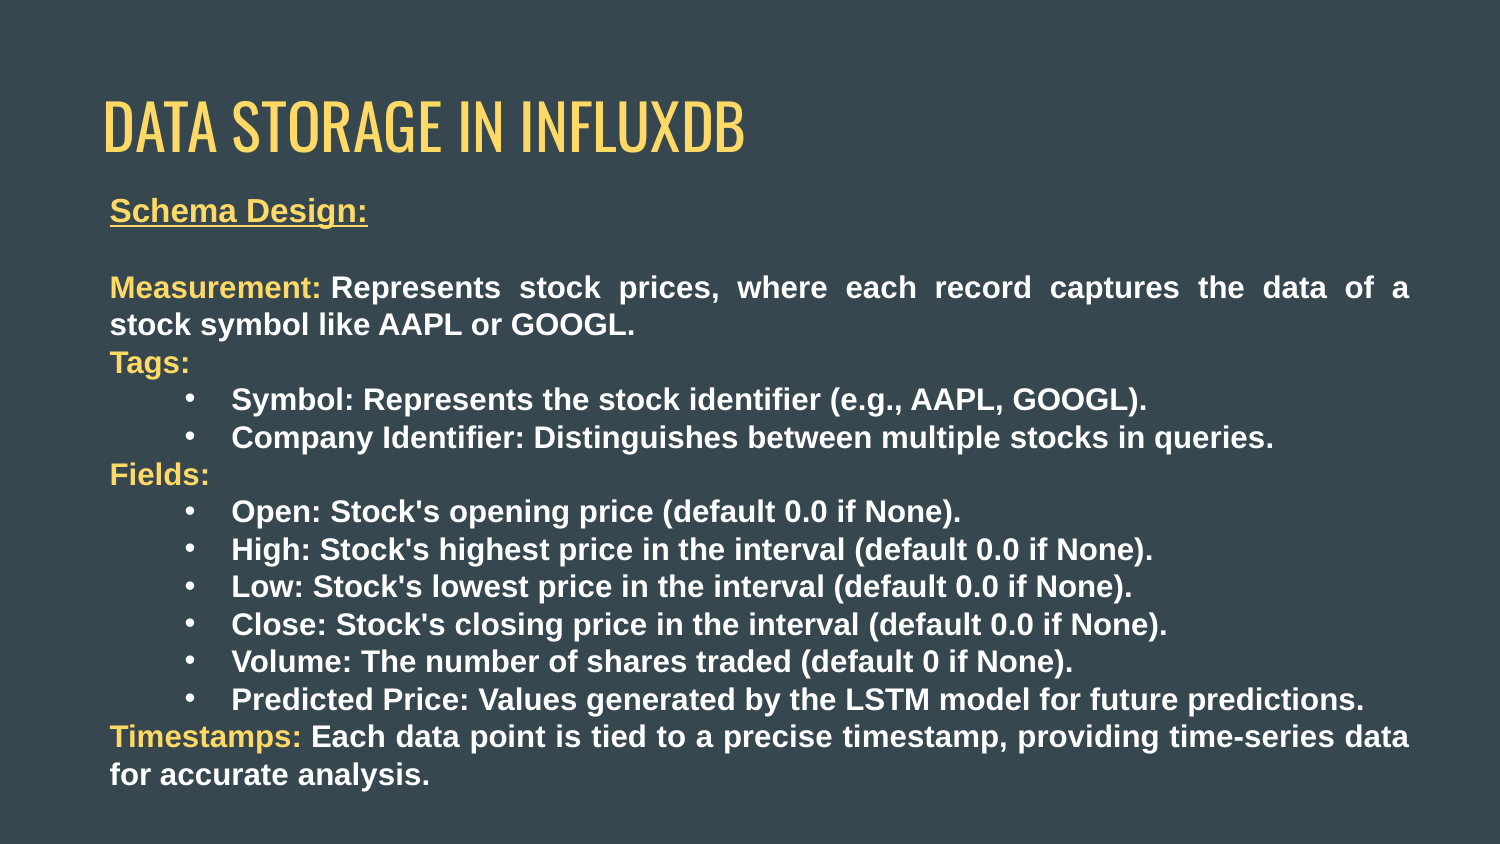

# DATA STORAGE IN INFLUXDB​
Schema Design:​

Measurement: Represents stock prices, where each record captures the data of a stock symbol like AAPL or GOOGL.
Tags:
Symbol: Represents the stock identifier (e.g., AAPL, GOOGL).
Company Identifier: Distinguishes between multiple stocks in queries.
Fields:
Open: Stock's opening price (default 0.0 if None).
High: Stock's highest price in the interval (default 0.0 if None).
Low: Stock's lowest price in the interval (default 0.0 if None).
Close: Stock's closing price in the interval (default 0.0 if None).
Volume: The number of shares traded (default 0 if None).
Predicted Price: Values generated by the LSTM model for future predictions.
Timestamps: Each data point is tied to a precise timestamp, providing time-series data for accurate analysis.

Item 2